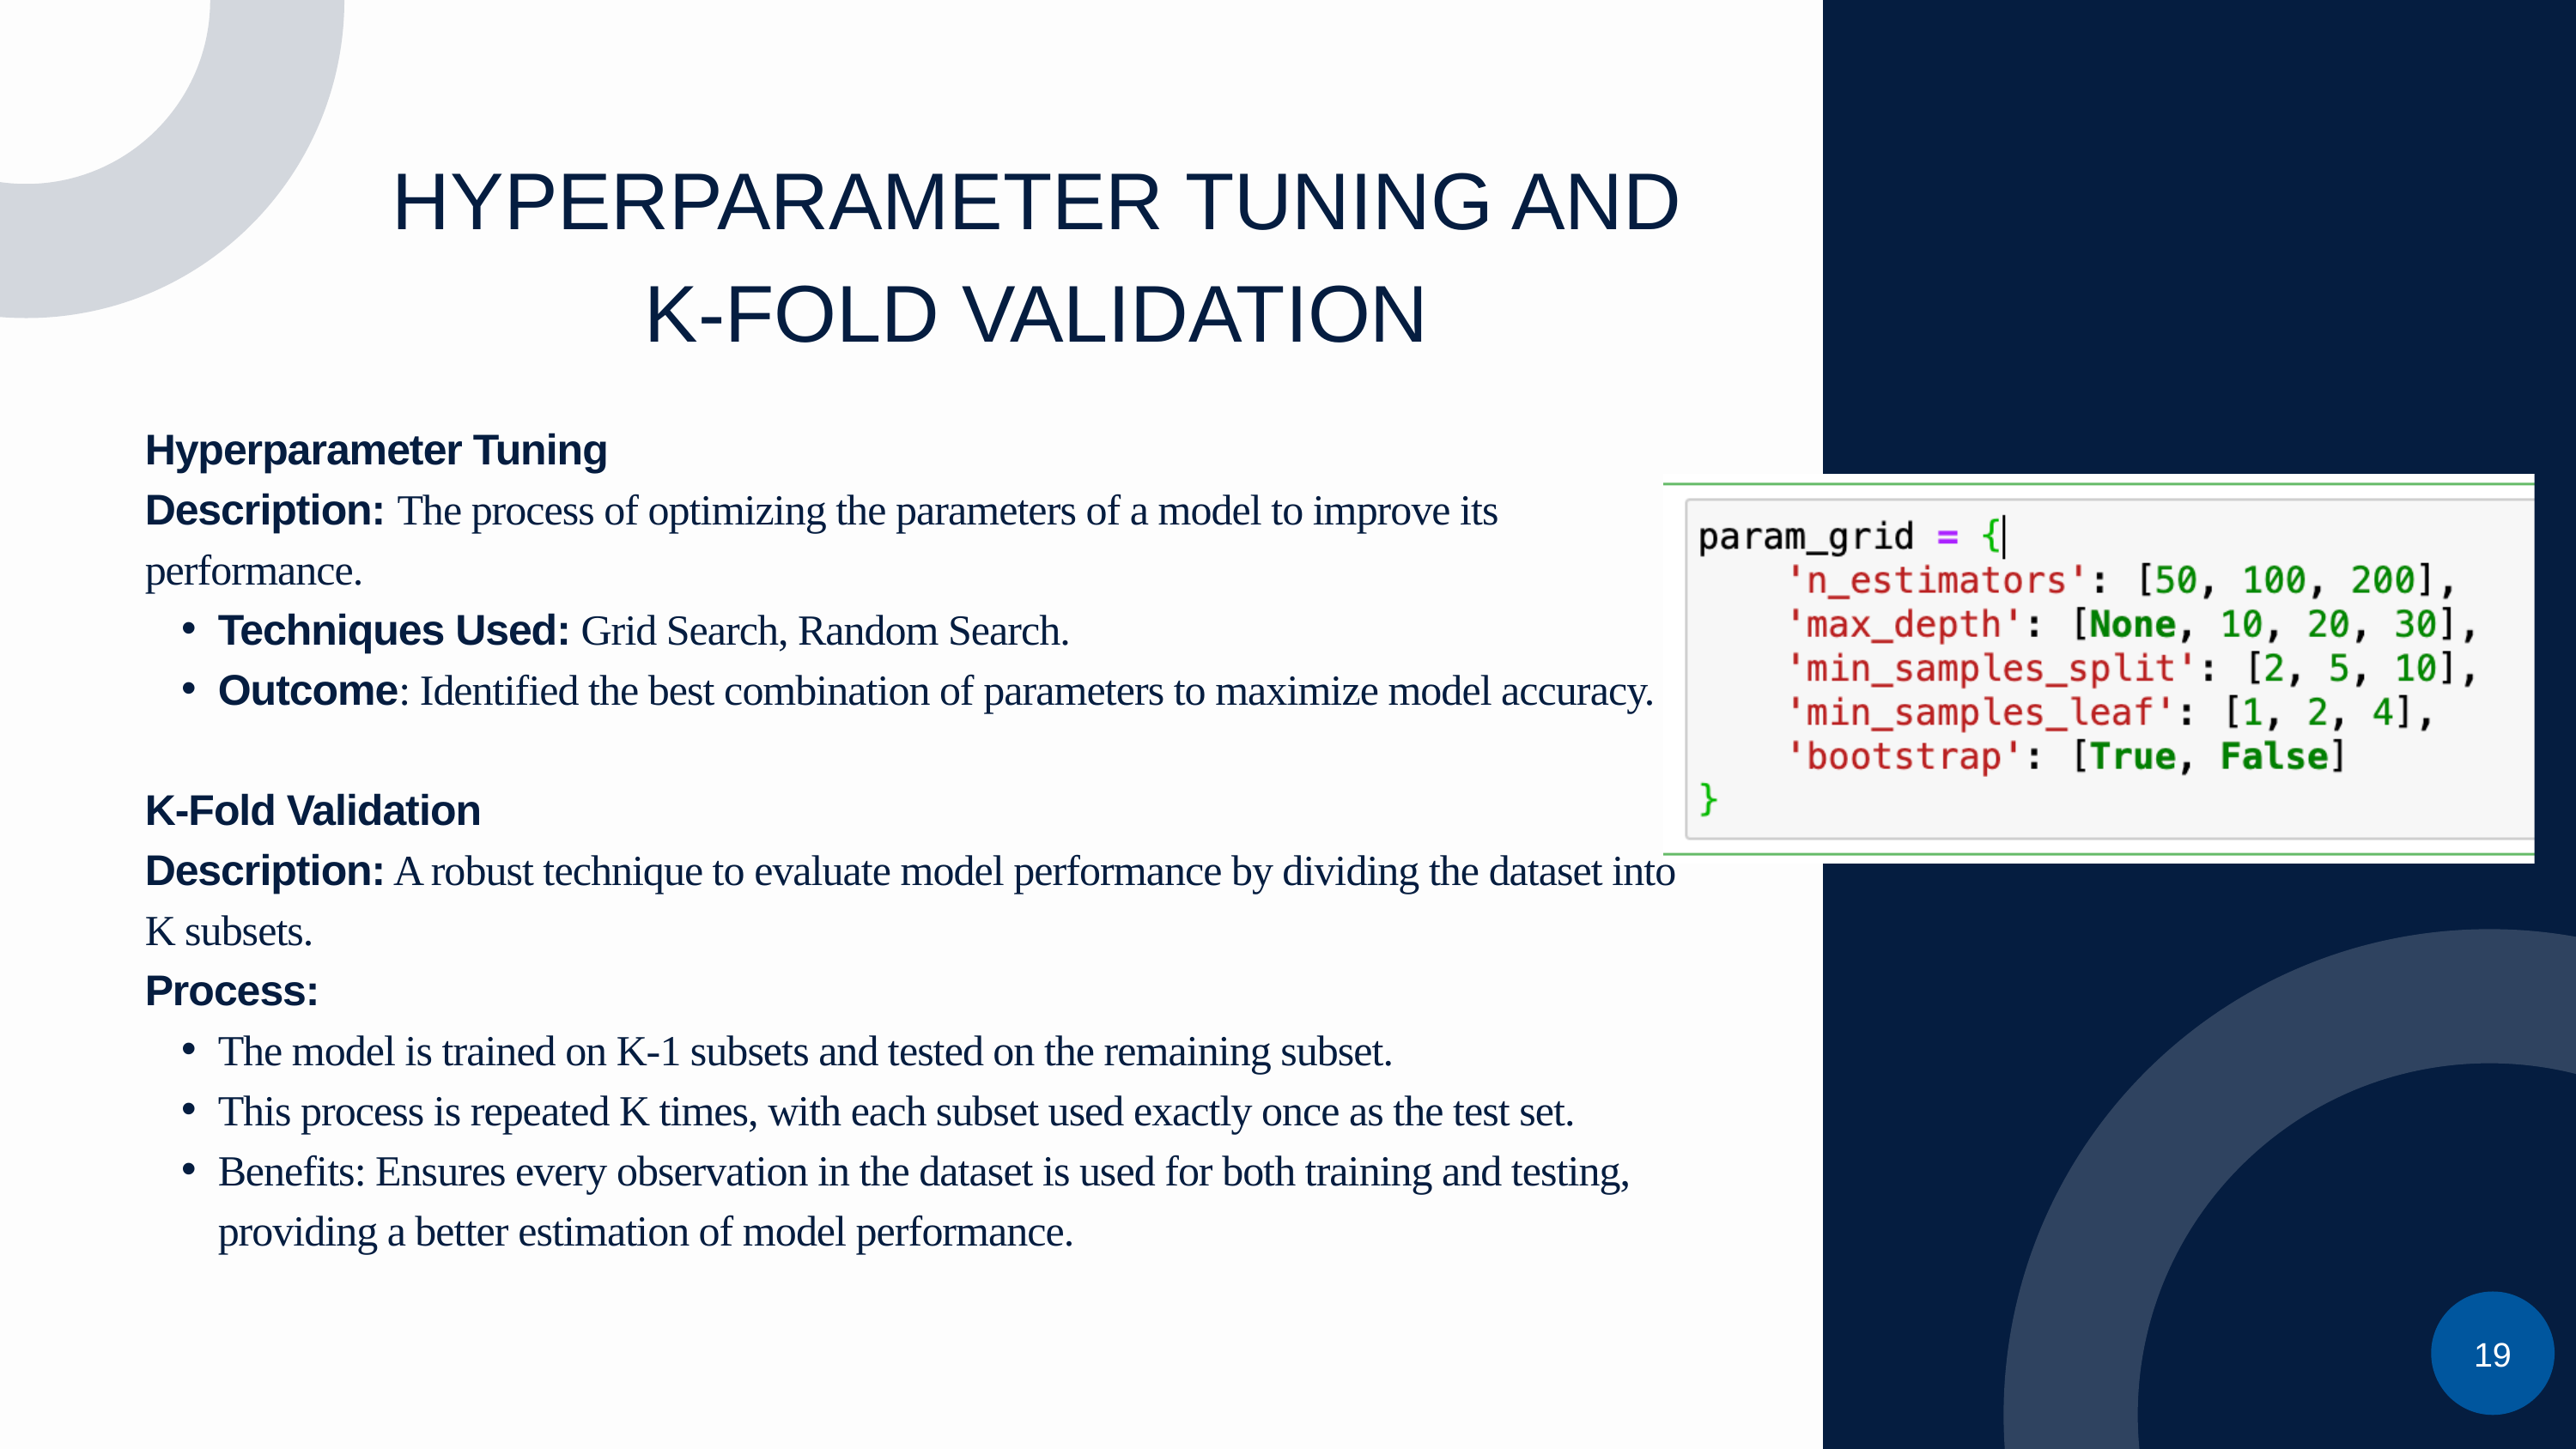

HYPERPARAMETER TUNING AND K-FOLD VALIDATION
Hyperparameter Tuning
Description: The process of optimizing the parameters of a model to improve its performance.
Techniques Used: Grid Search, Random Search.
Outcome: Identified the best combination of parameters to maximize model accuracy.

K-Fold Validation
Description: A robust technique to evaluate model performance by dividing the dataset into K subsets.
Process:
The model is trained on K-1 subsets and tested on the remaining subset.
This process is repeated K times, with each subset used exactly once as the test set.
Benefits: Ensures every observation in the dataset is used for both training and testing, providing a better estimation of model performance.

19